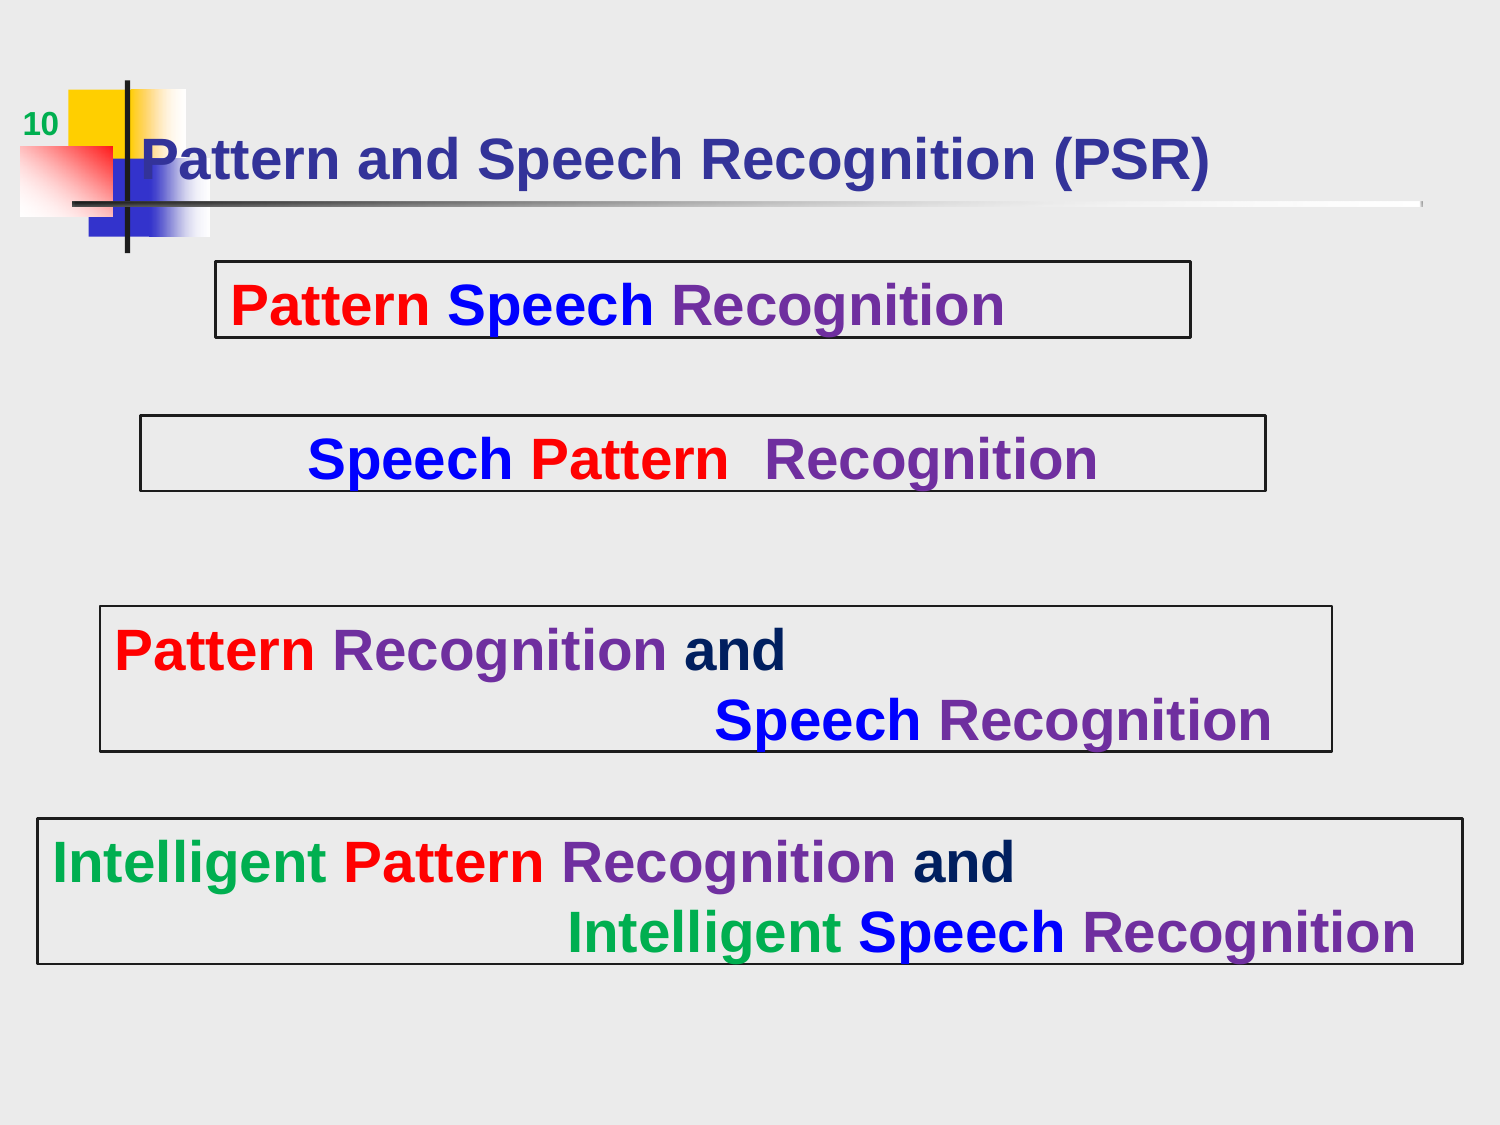

10
# Pattern and Speech Recognition (PSR)
Pattern Speech Recognition
Speech Pattern	Recognition
Pattern Recognition and
Speech Recognition
Intelligent Pattern Recognition and
Intelligent Speech Recognition